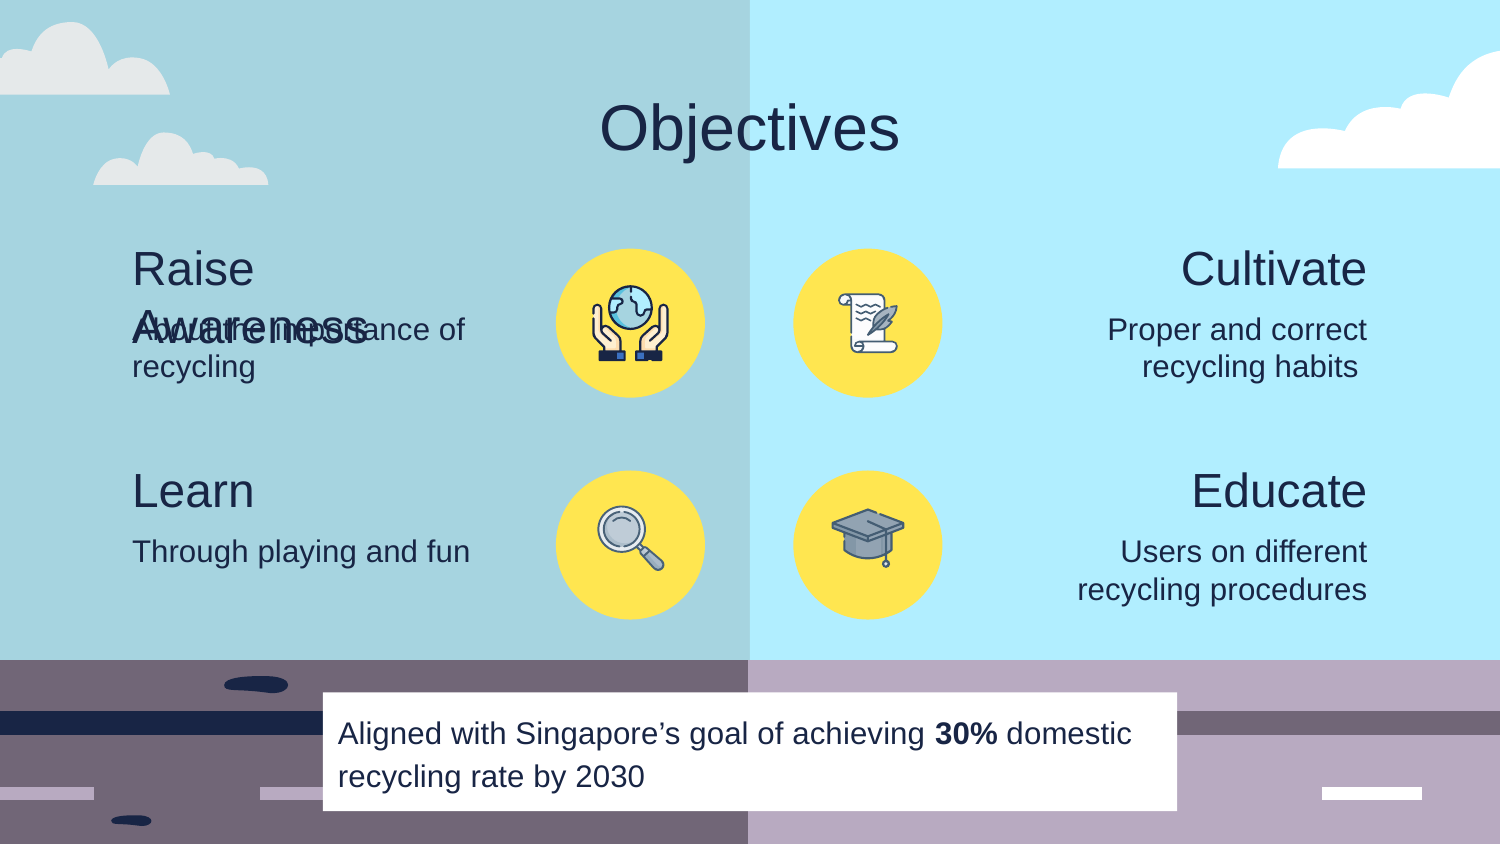

# Objectives
Raise Awareness
Cultivate

About the importance of recycling
Proper and correct recycling habits
Learn
Educate

Through playing and fun
Users on different recycling procedures
Aligned with Singapore’s goal of achieving 30% domestic recycling rate by 2030